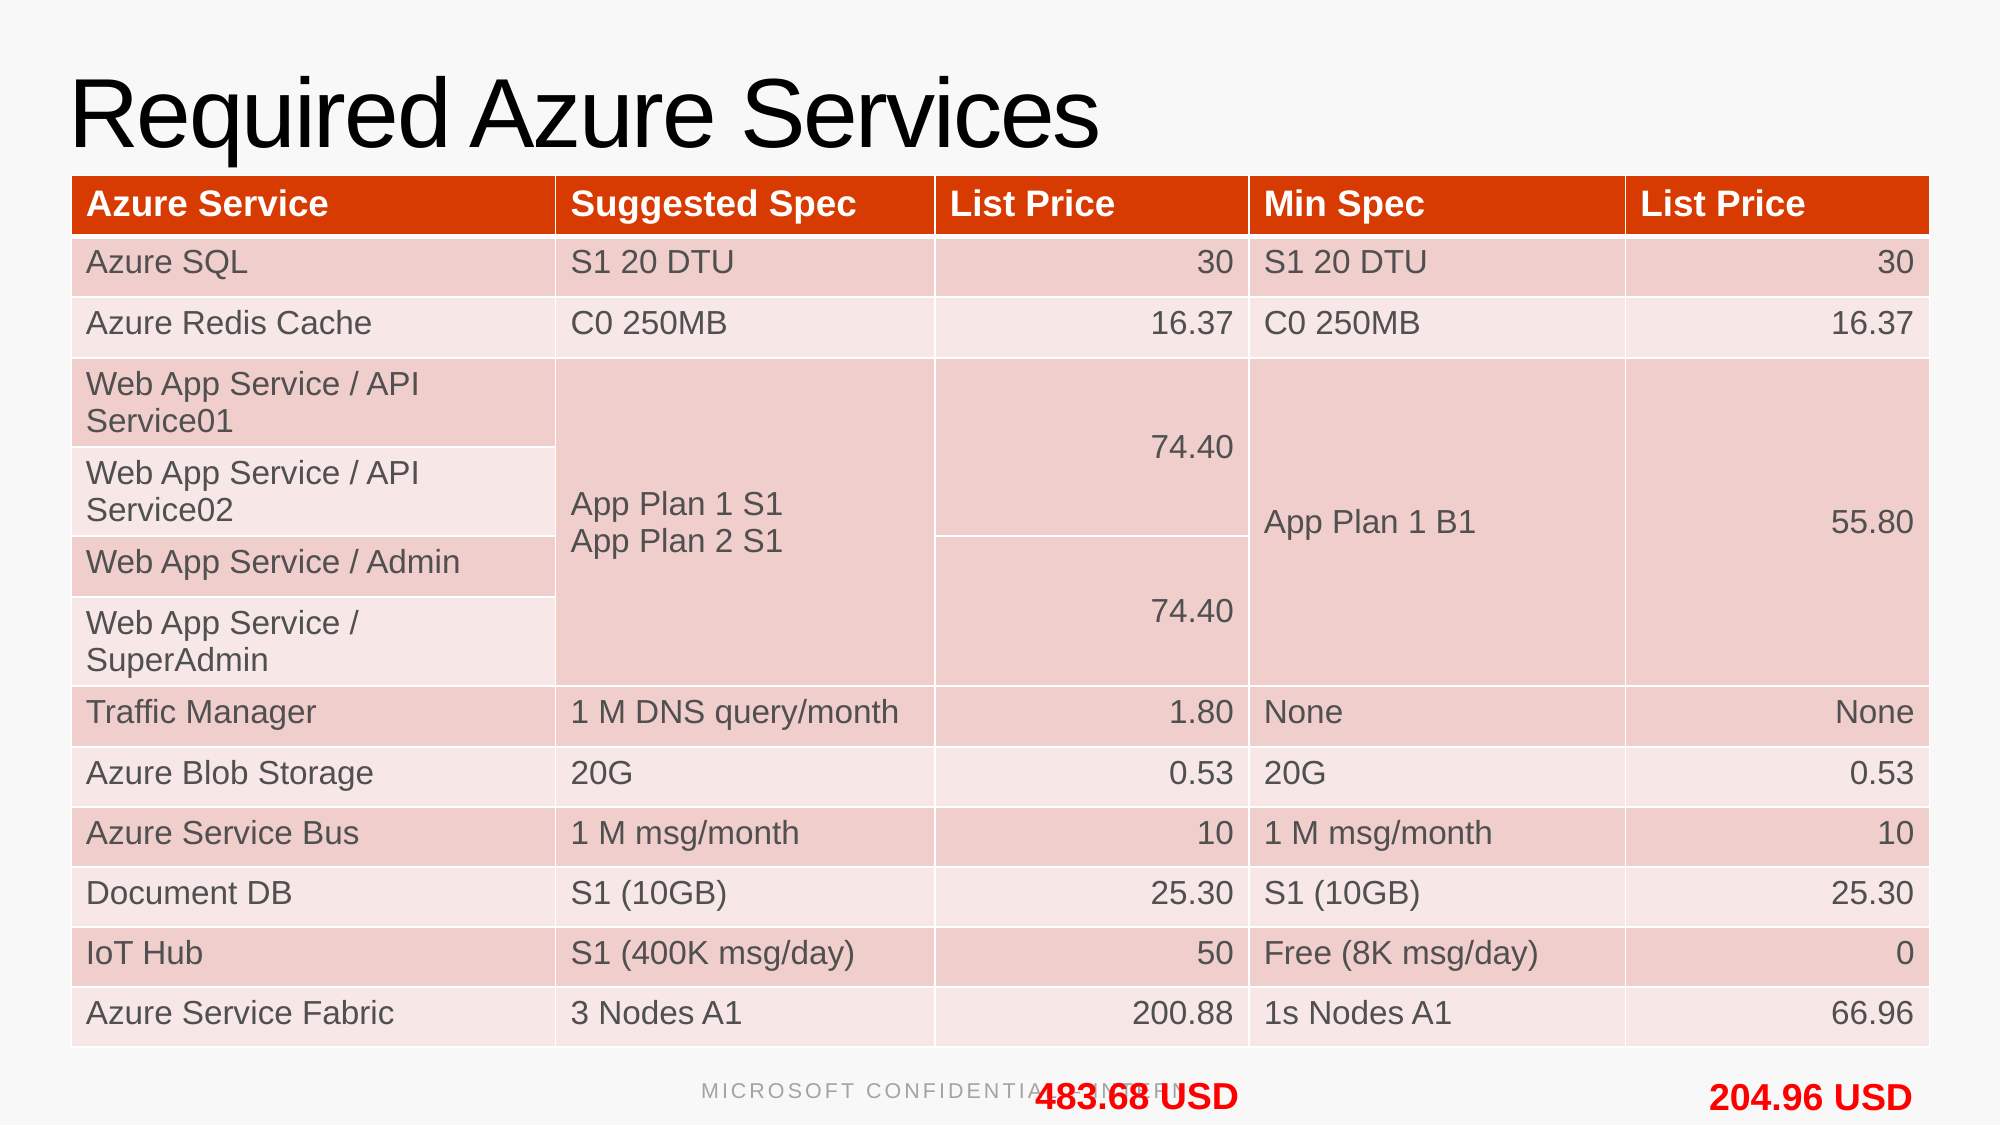

# Required Azure Services
| Azure Service | Suggested Spec | List Price | Min Spec | List Price |
| --- | --- | --- | --- | --- |
| Azure SQL | S1 20 DTU | 30 | S1 20 DTU | 30 |
| Azure Redis Cache | C0 250MB | 16.37 | C0 250MB | 16.37 |
| Web App Service / API Service01 | App Plan 1 S1 App Plan 2 S1 | 74.40 | App Plan 1 B1 | 55.80 |
| Web App Service / API Service02 |  |  |  |  |
| Web App Service / Admin |  | 74.40 |  |  |
| Web App Service / SuperAdmin |  |  |  |  |
| Traffic Manager | 1 M DNS query/month | 1.80 | None | None |
| Azure Blob Storage | 20G | 0.53 | 20G | 0.53 |
| Azure Service Bus | 1 M msg/month | 10 | 1 M msg/month | 10 |
| Document DB | S1 (10GB) | 25.30 | S1 (10GB) | 25.30 |
| IoT Hub | S1 (400K msg/day) | 50 | Free (8K msg/day) | 0 |
| Azure Service Fabric | 3 Nodes A1 | 200.88 | 1s Nodes A1 | 66.96 |
483.68 USD
204.96 USD